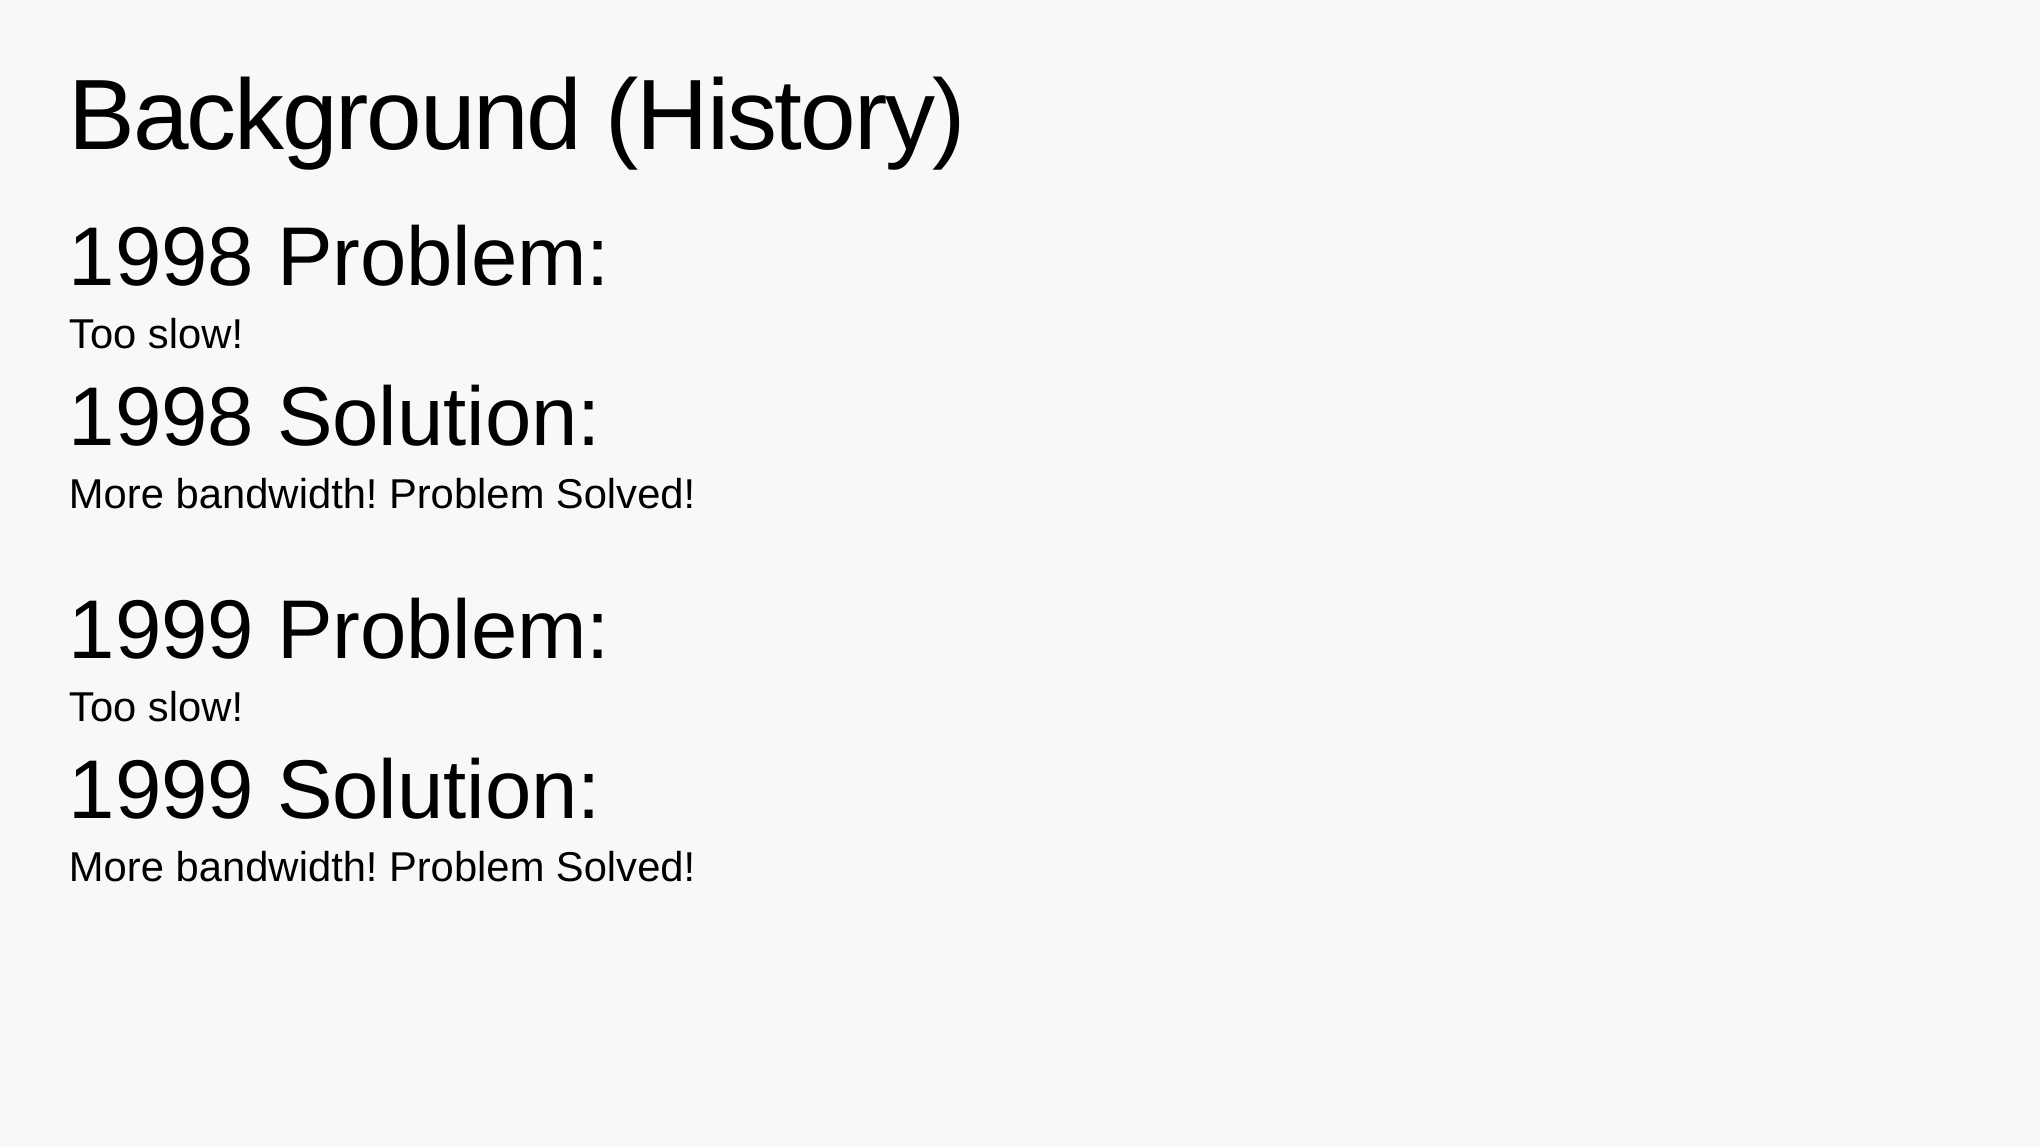

# Background (History)
1998 Problem:
Too slow!
1998 Solution:
More bandwidth! Problem Solved!

1999 Problem:
Too slow!
1999 Solution:
More bandwidth! Problem Solved!